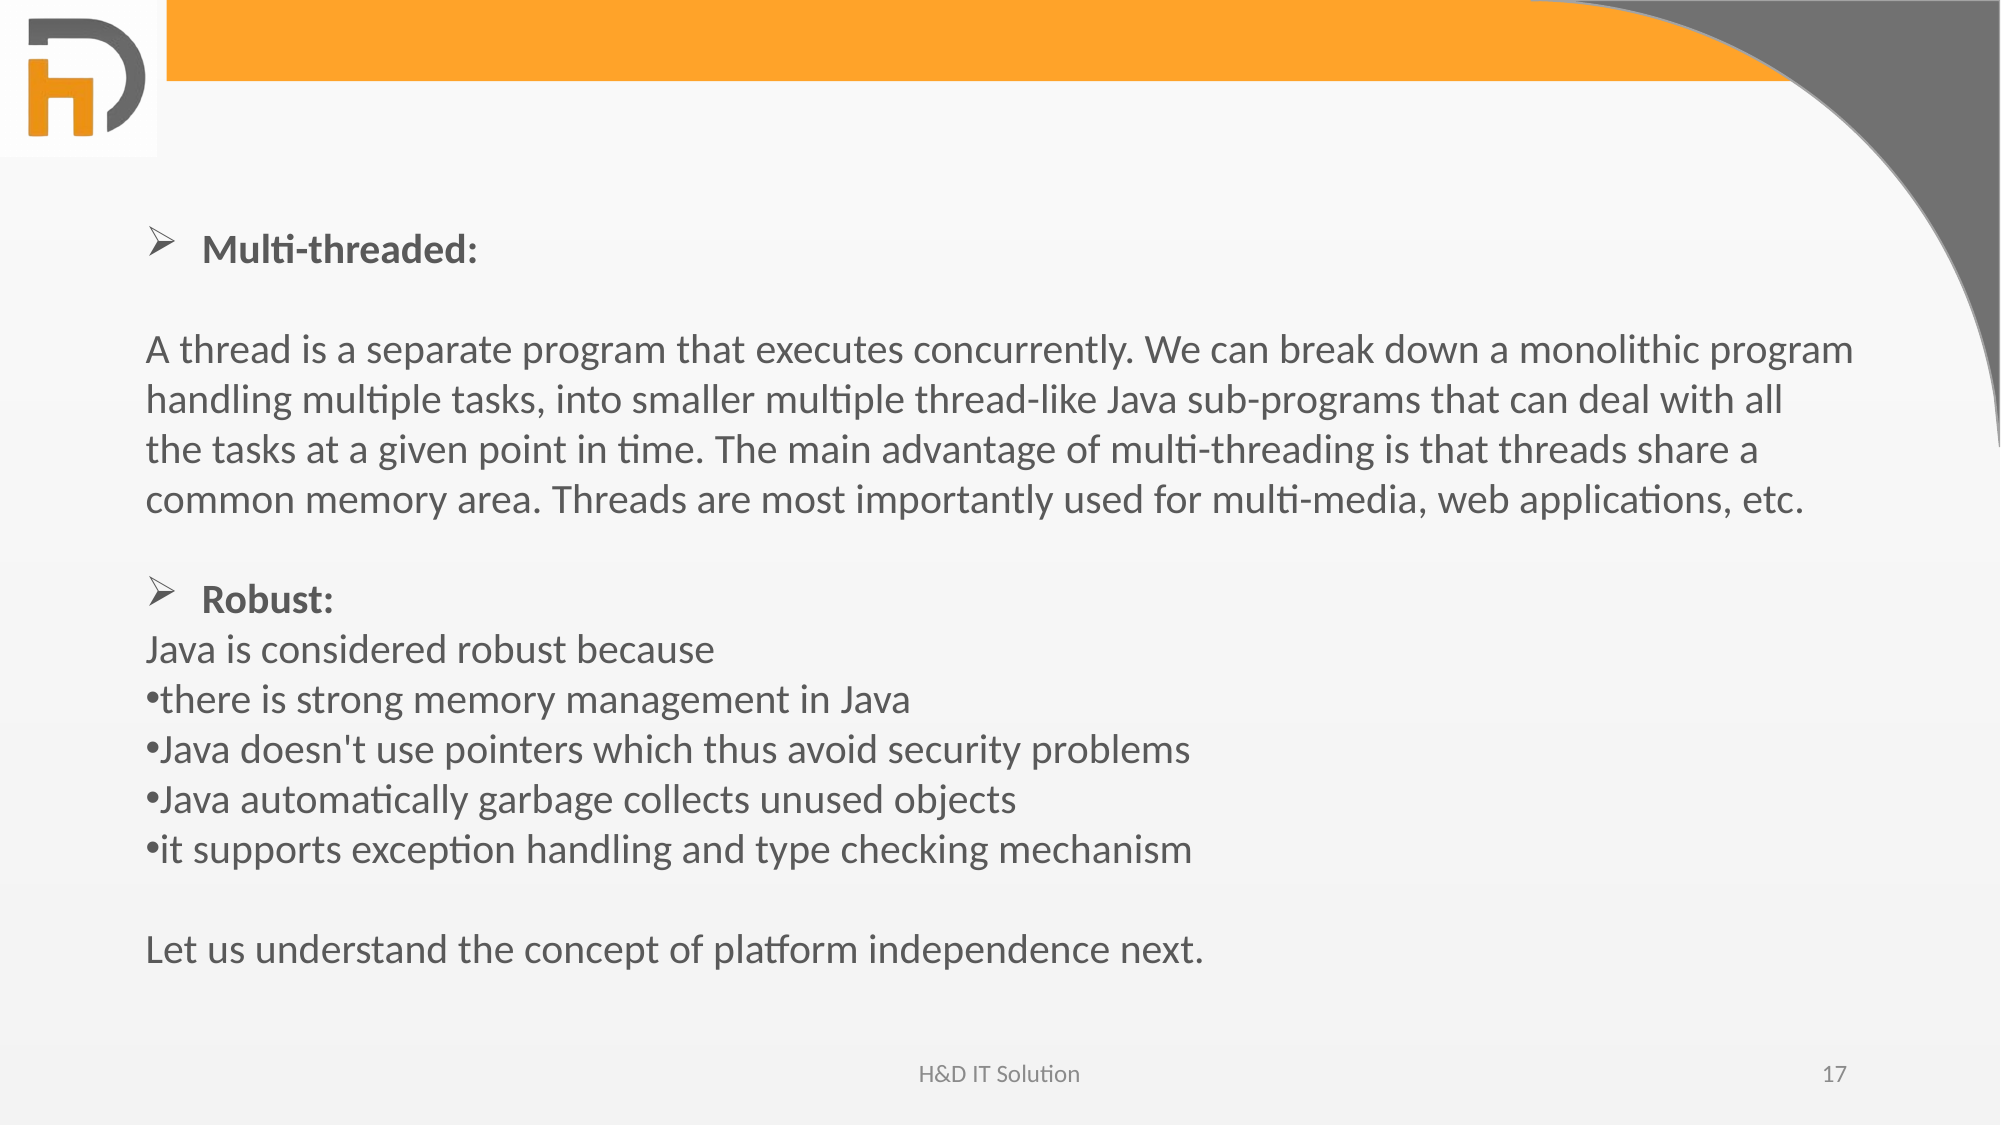

Multi-threaded:

A thread is a separate program that executes concurrently. We can break down a monolithic program handling multiple tasks, into smaller multiple thread-like Java sub-programs that can deal with all the tasks at a given point in time. The main advantage of multi-threading is that threads share a common memory area. Threads are most importantly used for multi-media, web applications, etc.

Robust:
Java is considered robust because
there is strong memory management in Java
Java doesn't use pointers which thus avoid security problems
Java automatically garbage collects unused objects
it supports exception handling and type checking mechanism

Let us understand the concept of platform independence next.
H&D IT Solution
17